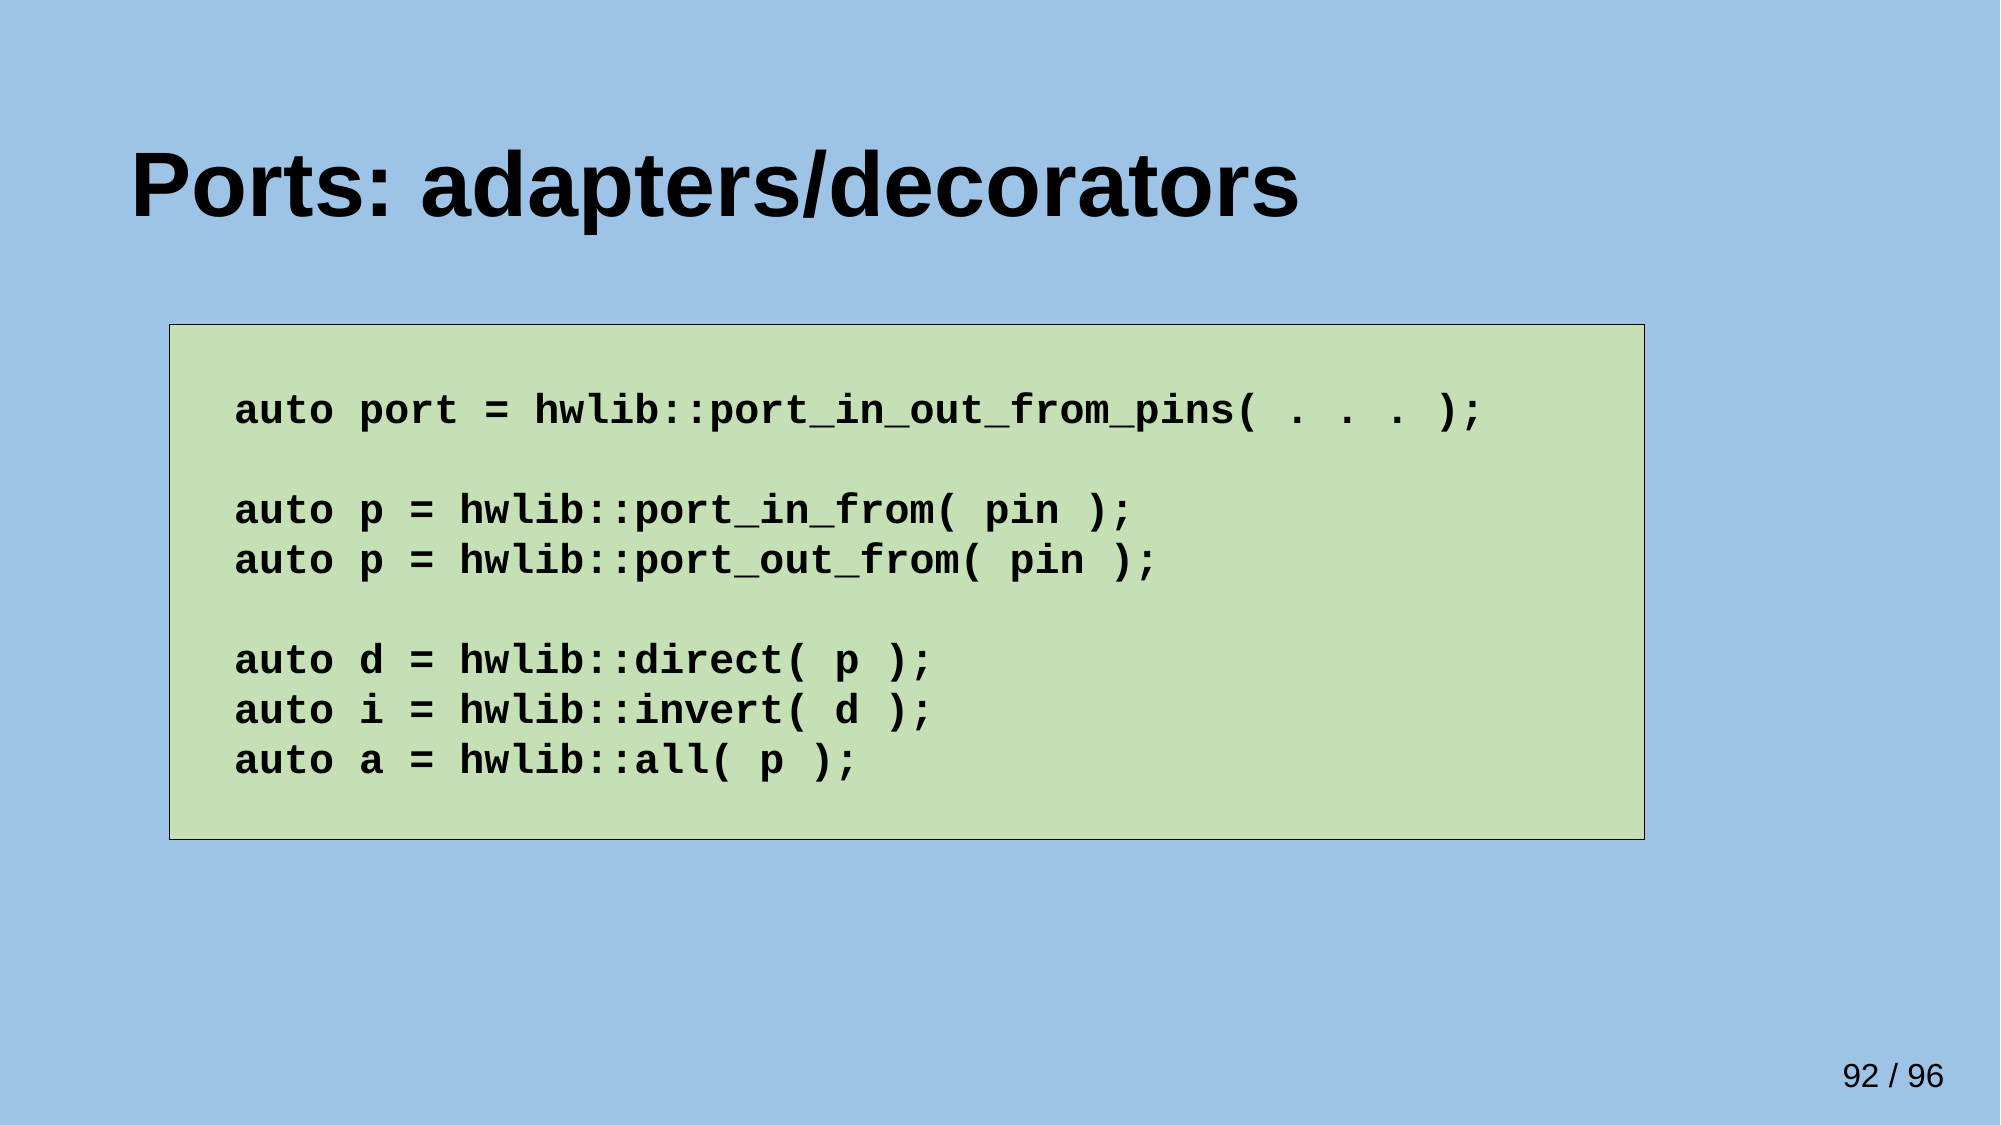

# Ports: adapters/decorators

  auto port = hwlib::port_in_out_from_pins( . . . );

  auto p = hwlib::port_in_from( pin );
  auto p = hwlib::port_out_from( pin );

  auto d = hwlib::direct( p );
  auto i = hwlib::invert( d );
  auto a = hwlib::all( p );